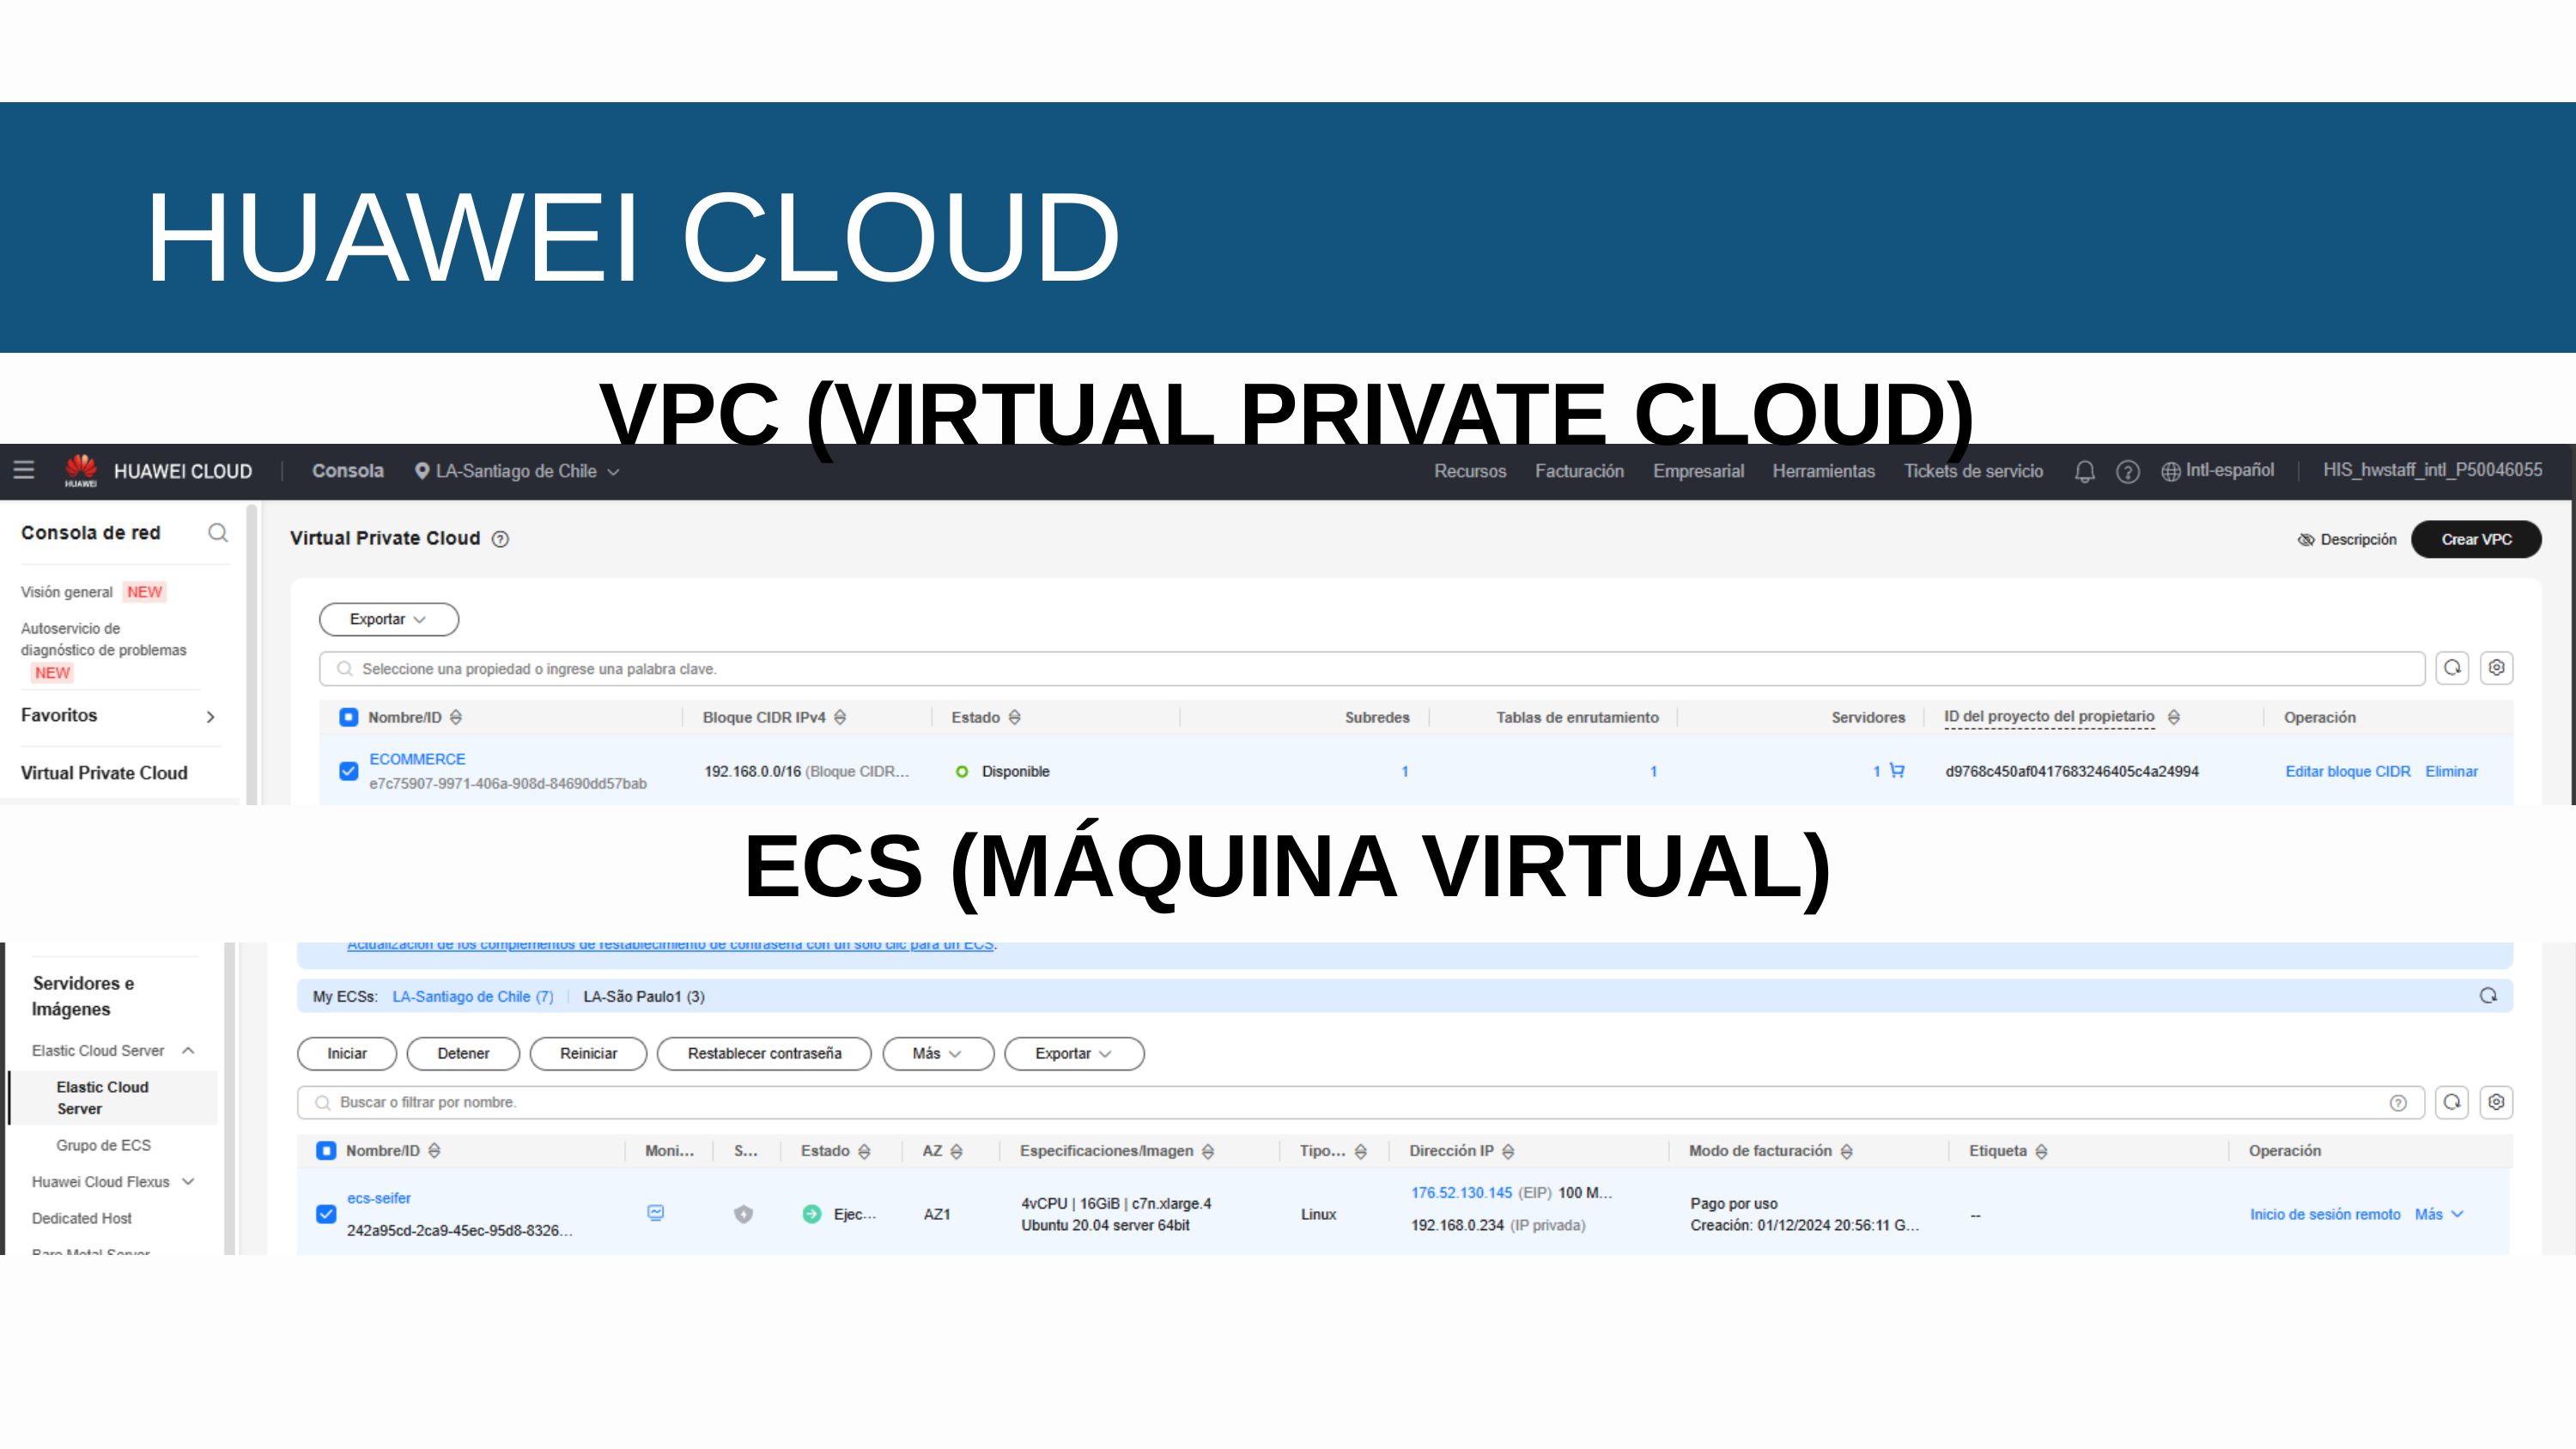

HUAWEI CLOUD
VPC (VIRTUAL PRIVATE CLOUD)

ECS (MÁQUINA VIRTUAL)